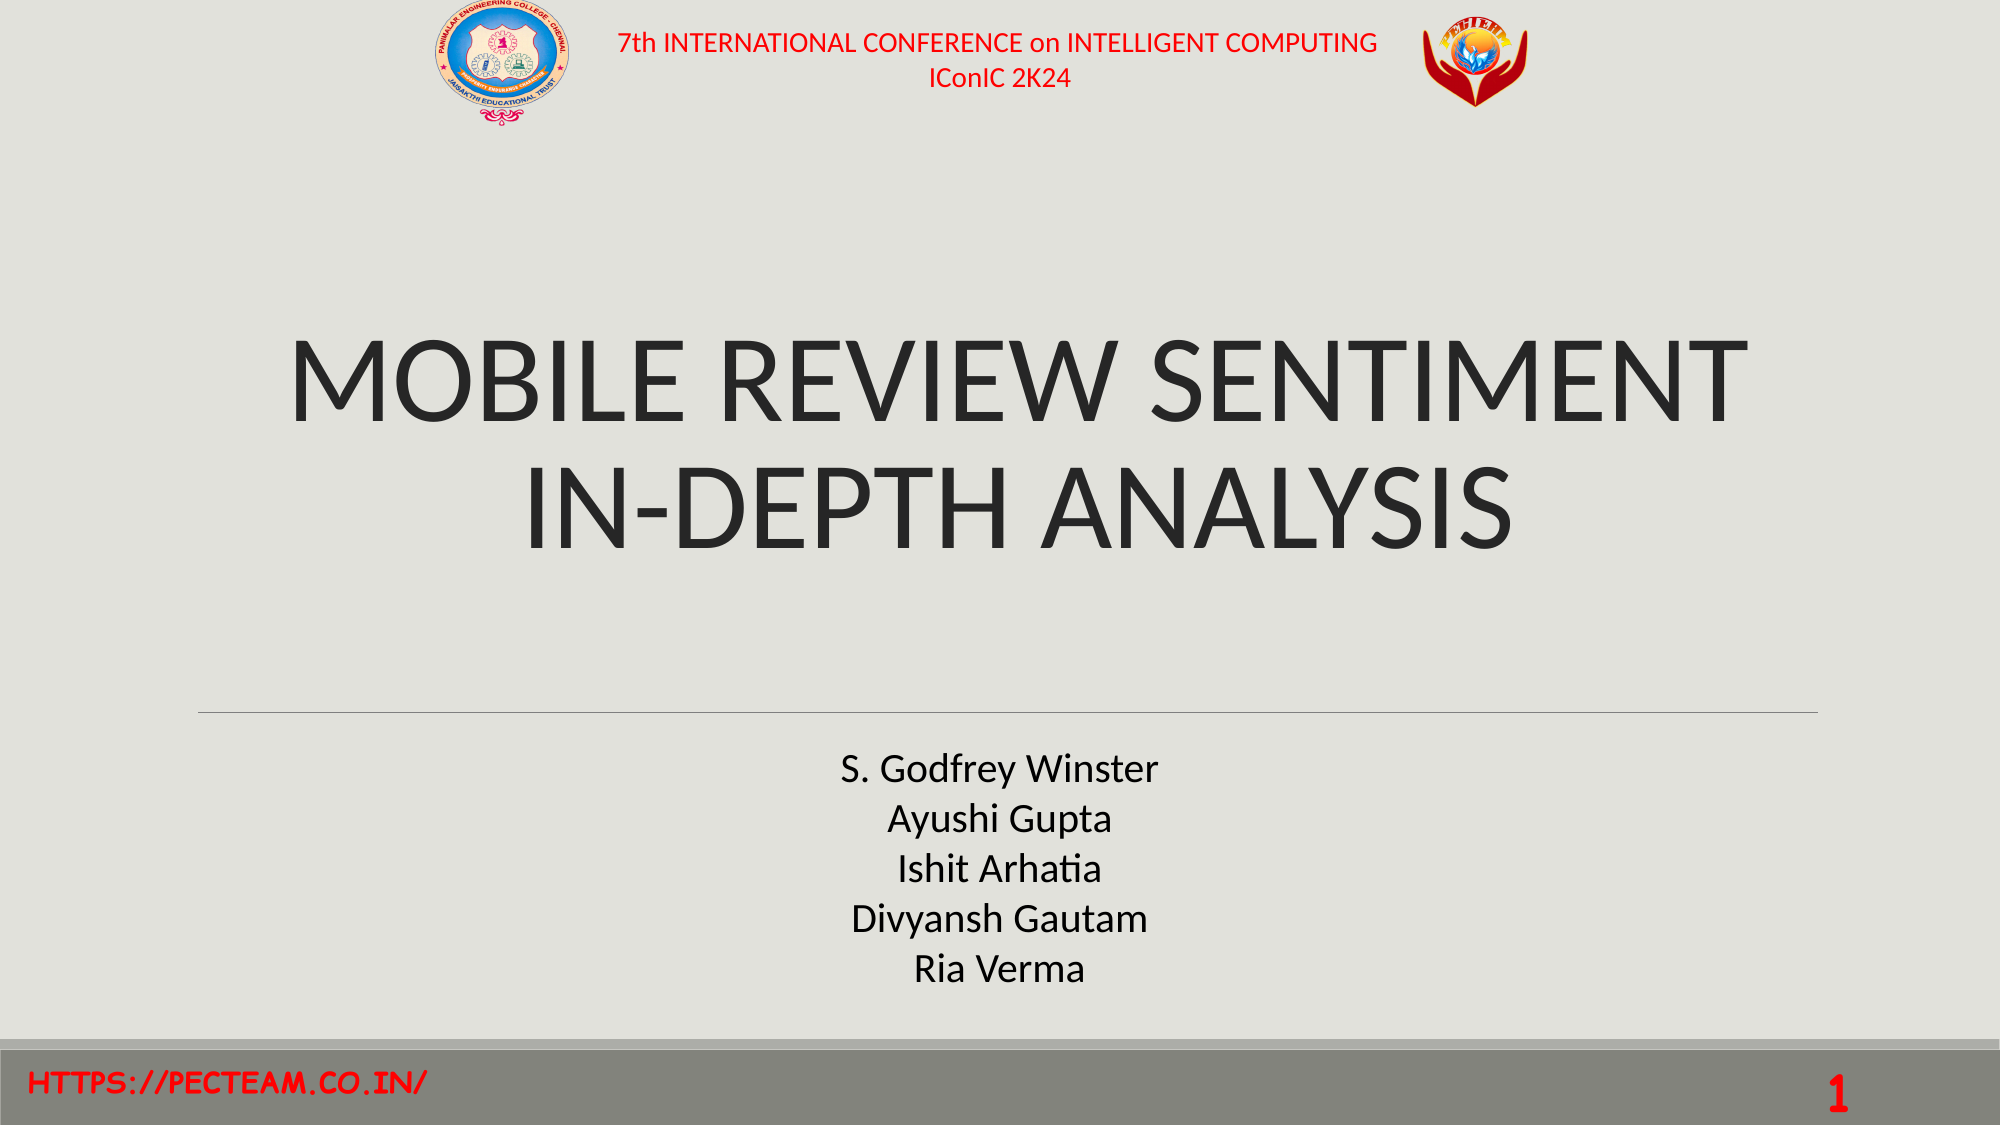

# MOBILE REVIEW SENTIMENT IN-DEPTH ANALYSIS
S. Godfrey Winster
Ayushi Gupta
Ishit Arhatia
Divyansh Gautam
Ria Verma
1
 HTTPS://PECTEAM.CO.IN/